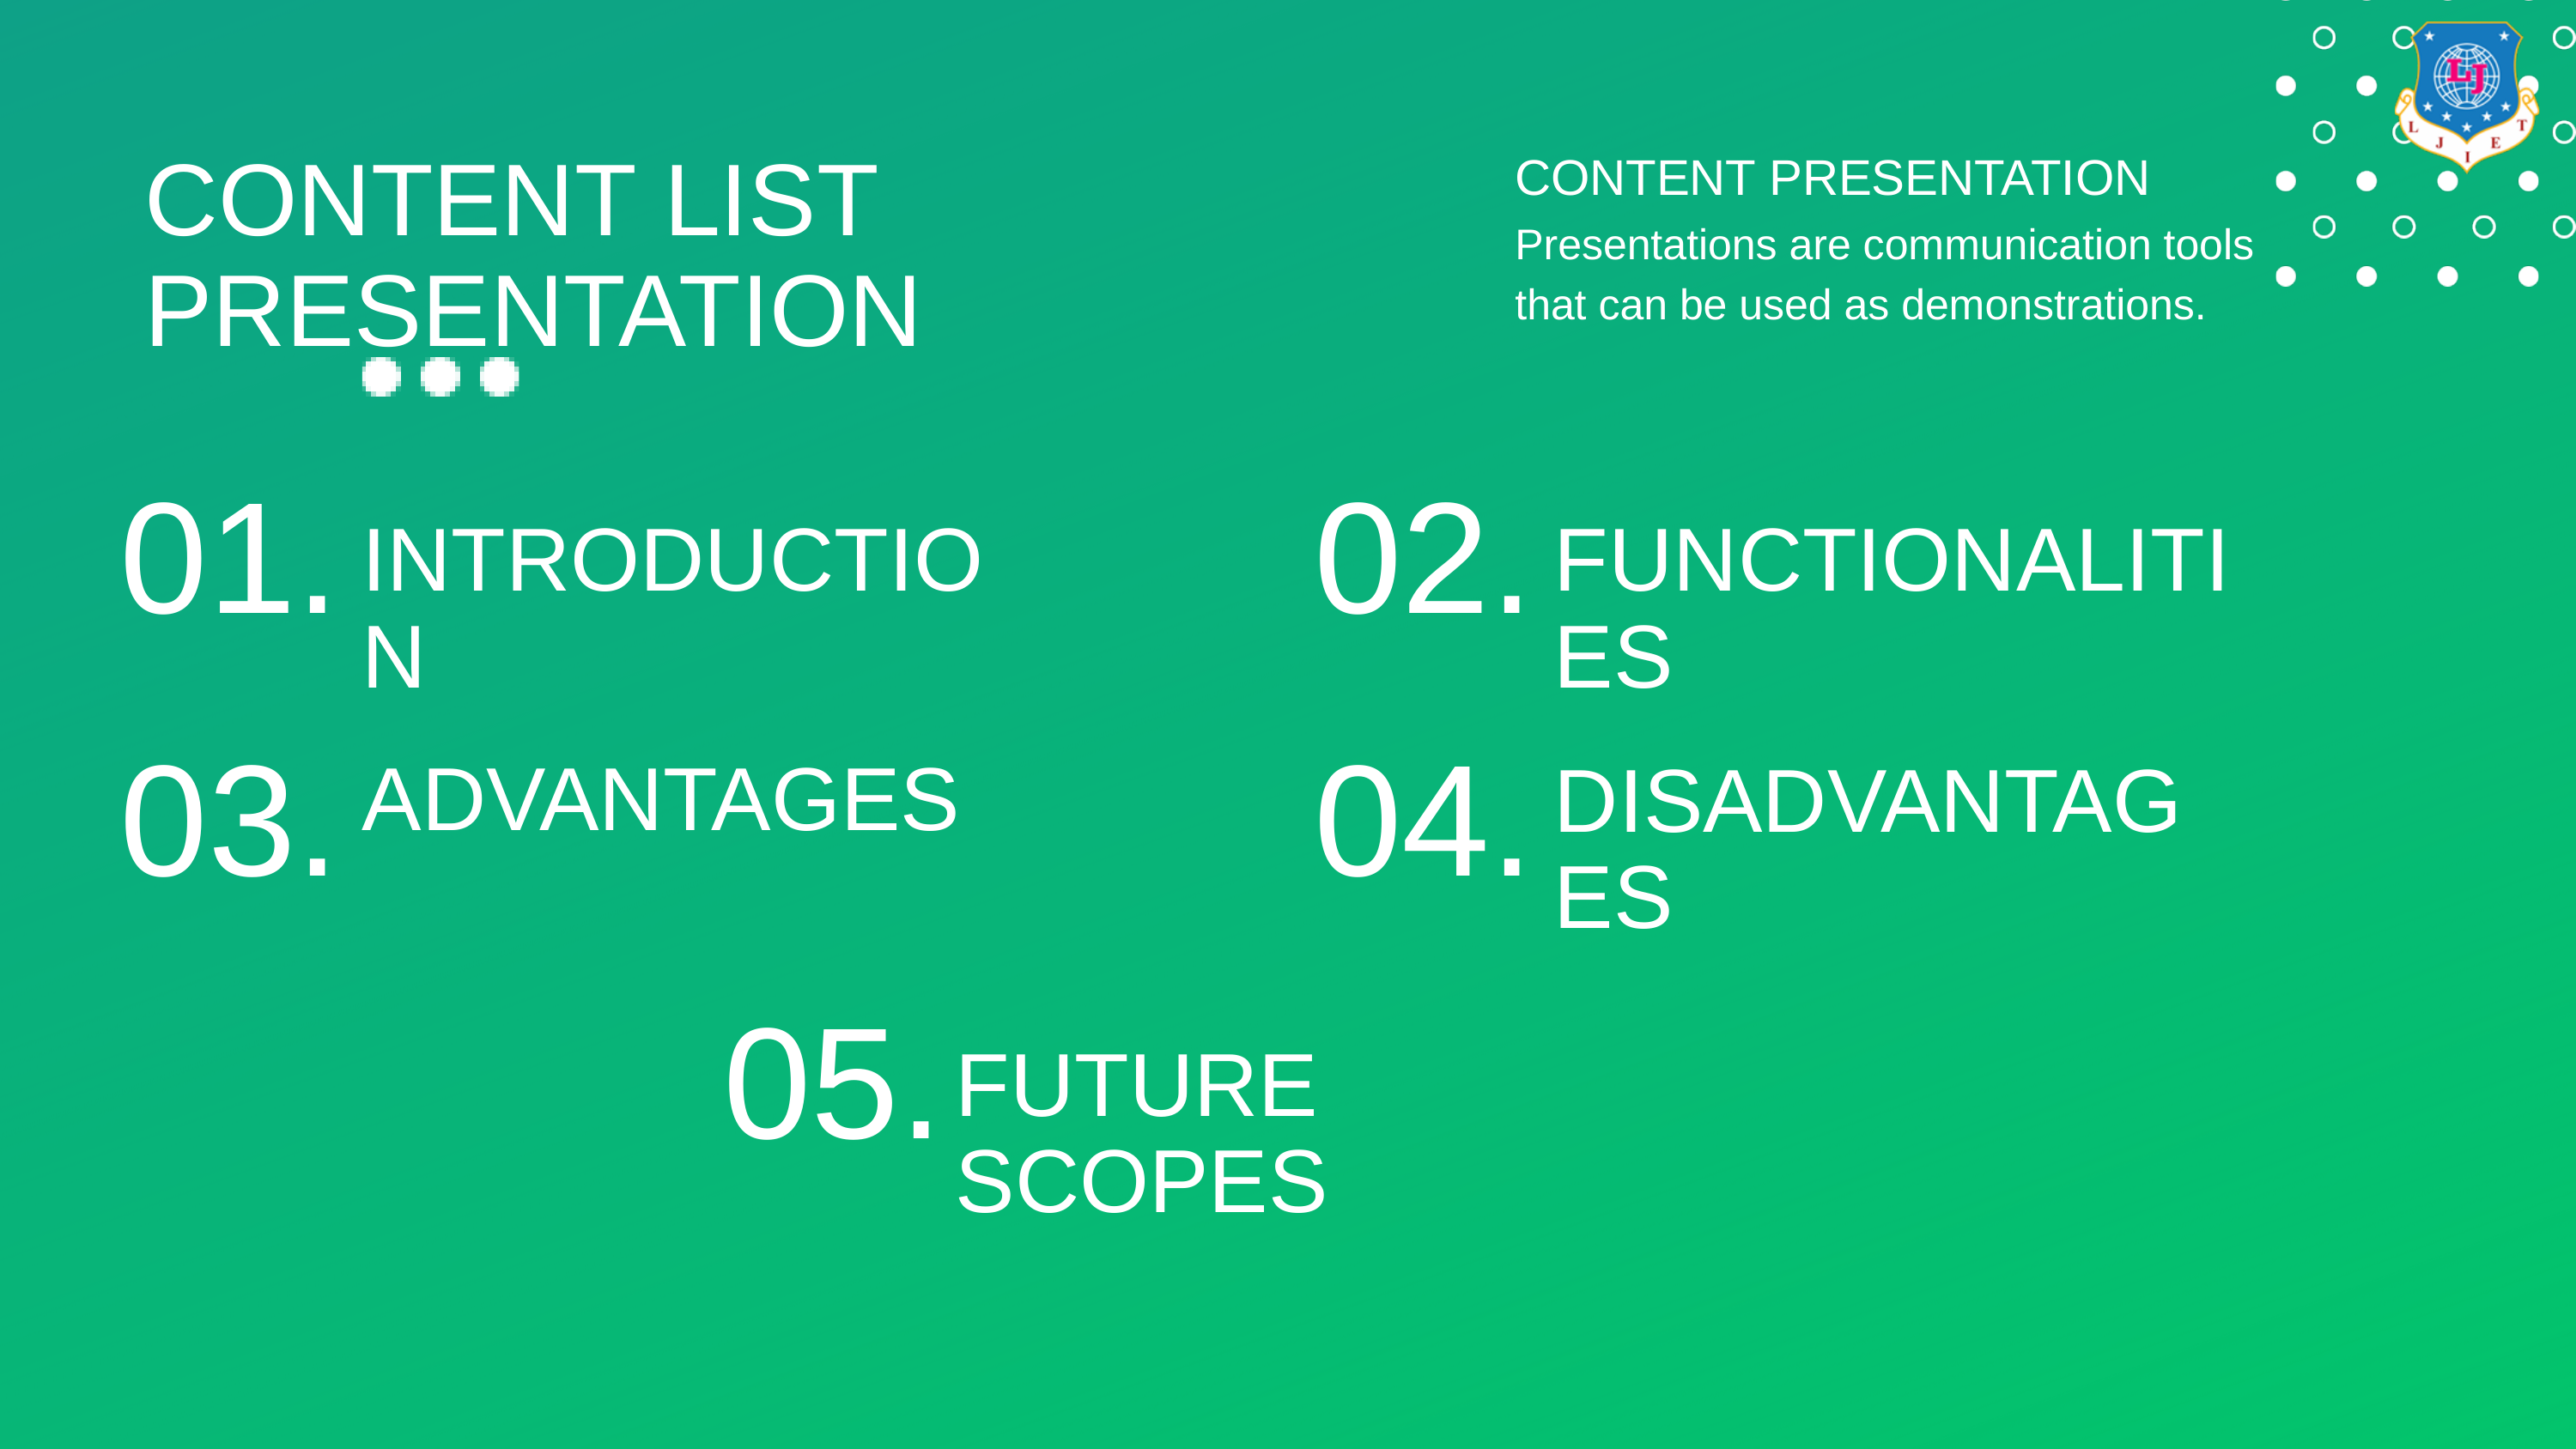

CONTENT LIST
PRESENTATION
CONTENT PRESENTATION
Presentations are communication tools that can be used as demonstrations.

01.
02.
INTRODUCTION
FUNCTIONALITIES
03.
04.
ADVANTAGES
DISADVANTAGES
05.
FUTURE SCOPES